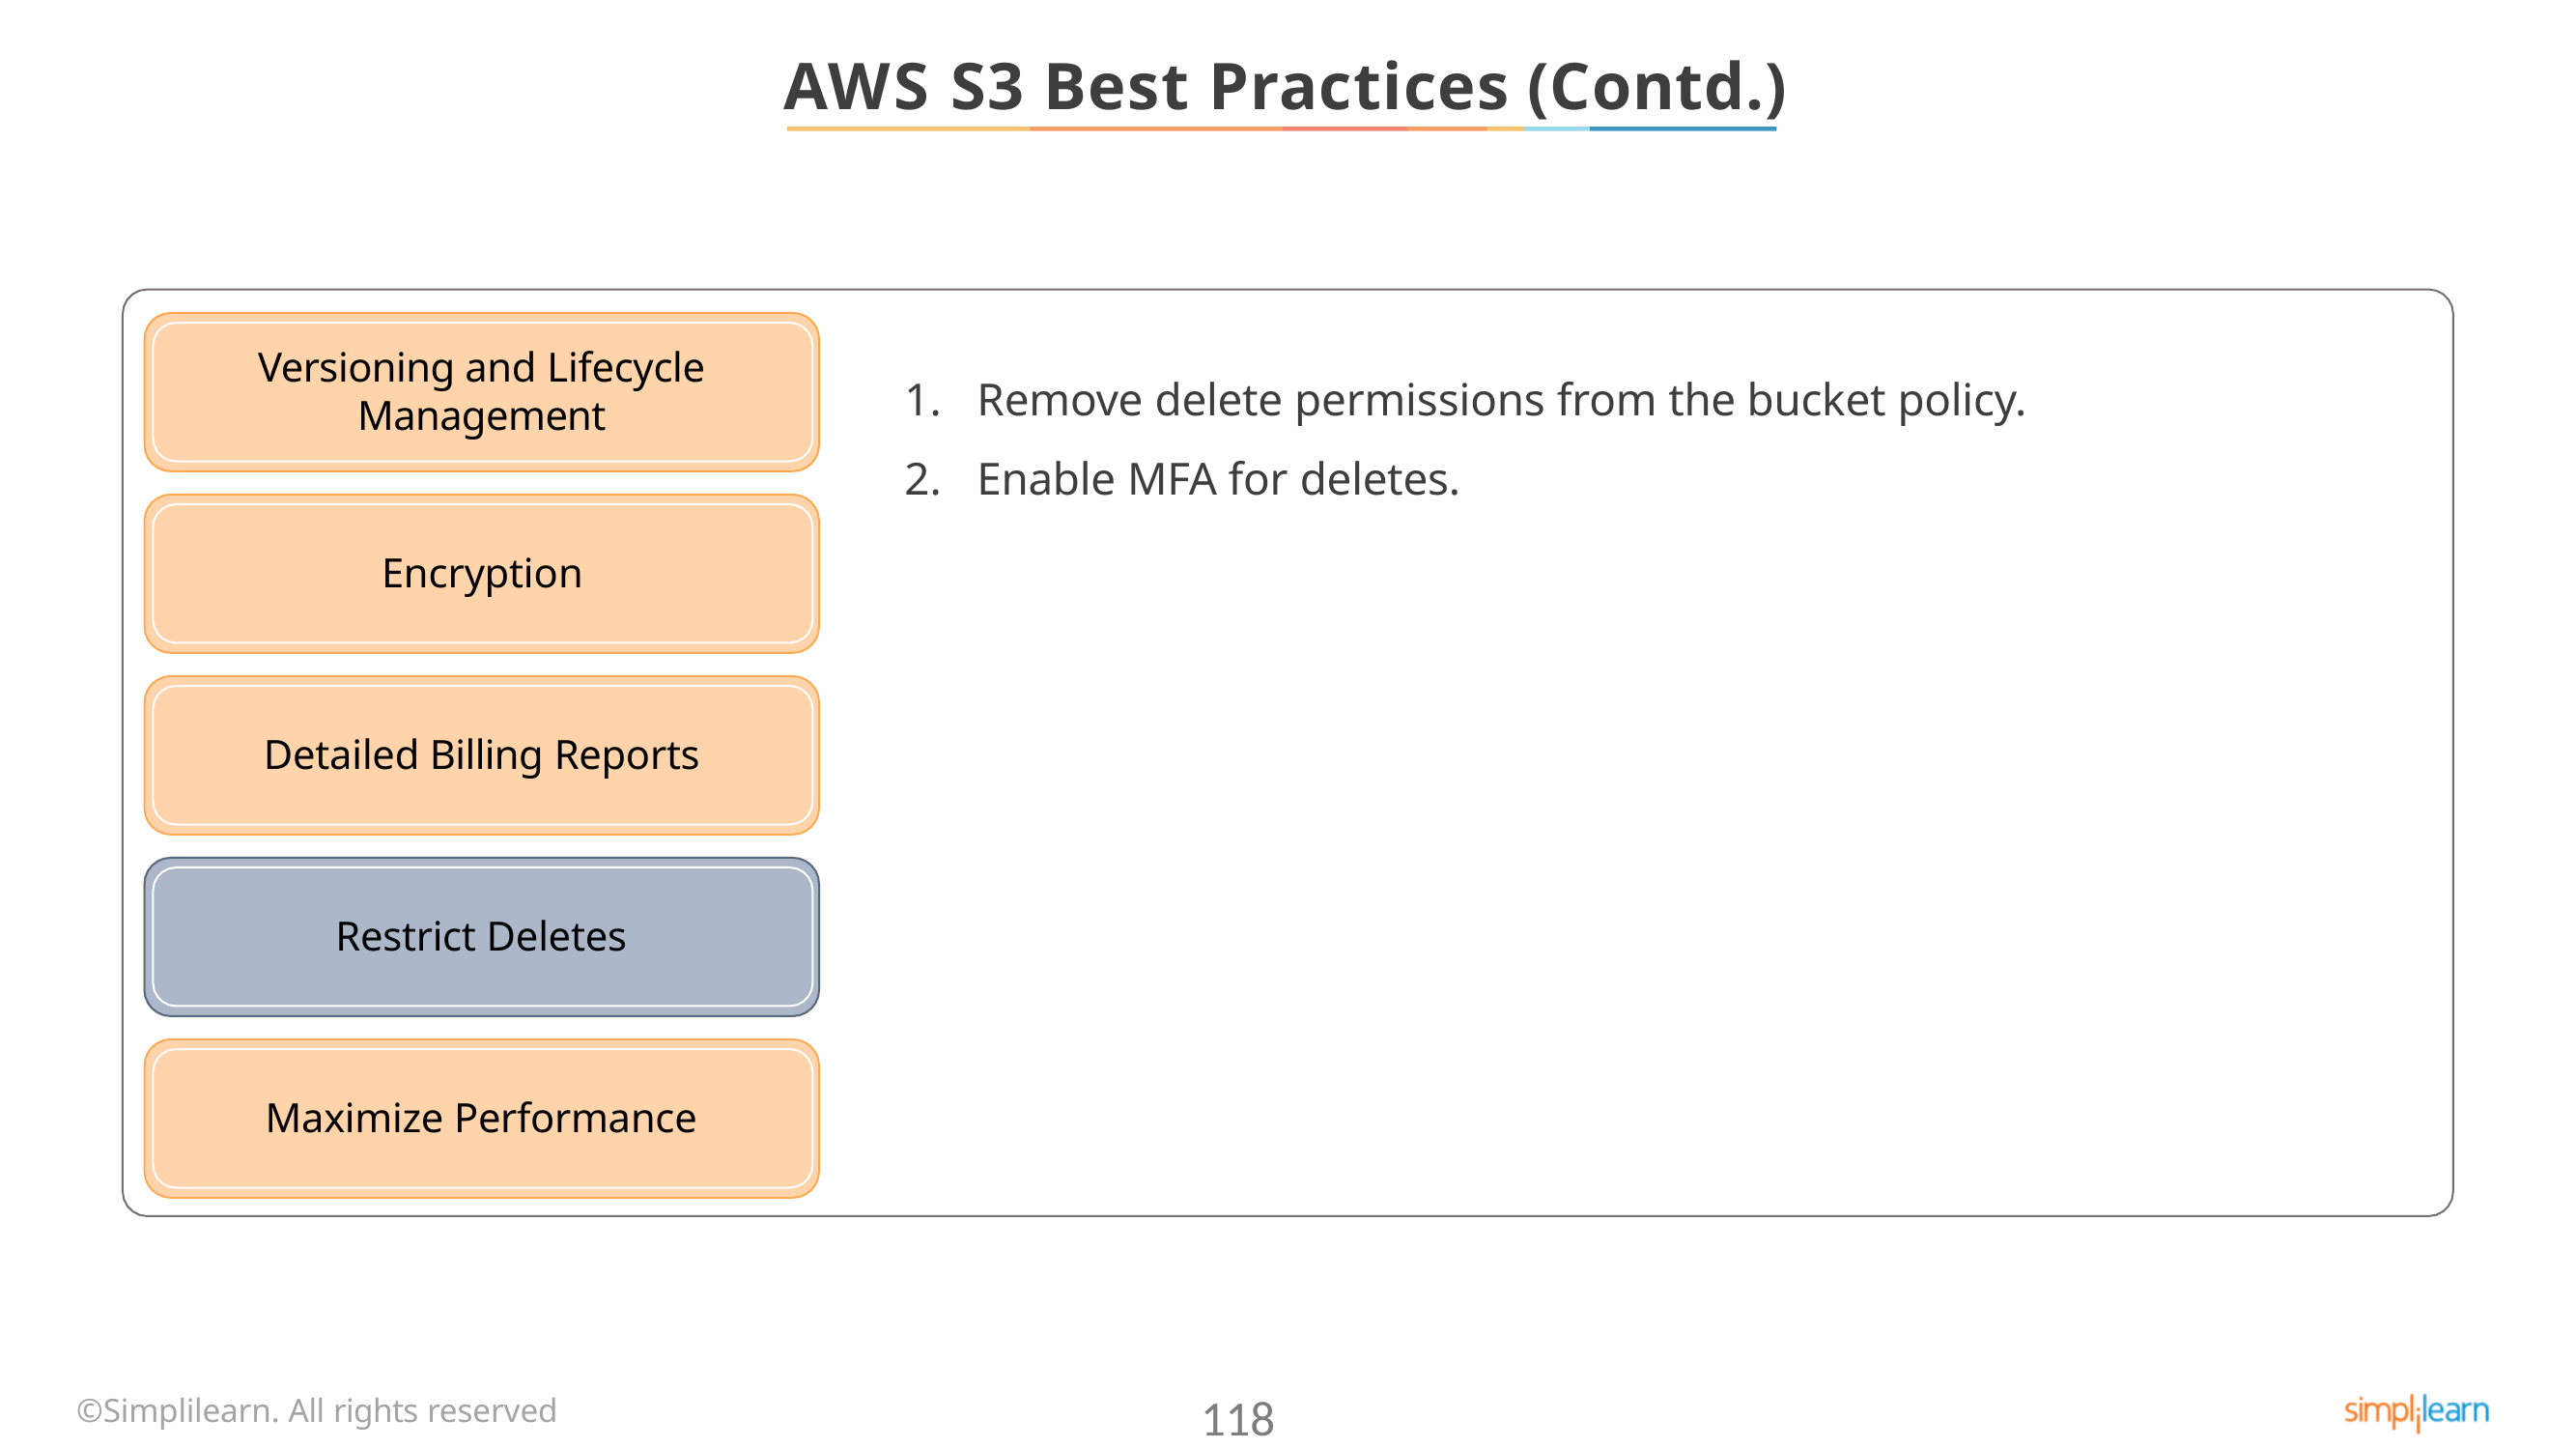

# AWS S3 Best Practices (Contd.)

Versioning and Lifecycle
Management
Remove delete permissions from the bucket policy.
Enable MFA for deletes.

Encryption

Detailed Billing Reports

Restrict Deletes
Maximize Performance
©Simplilearn. All rights reserved
118